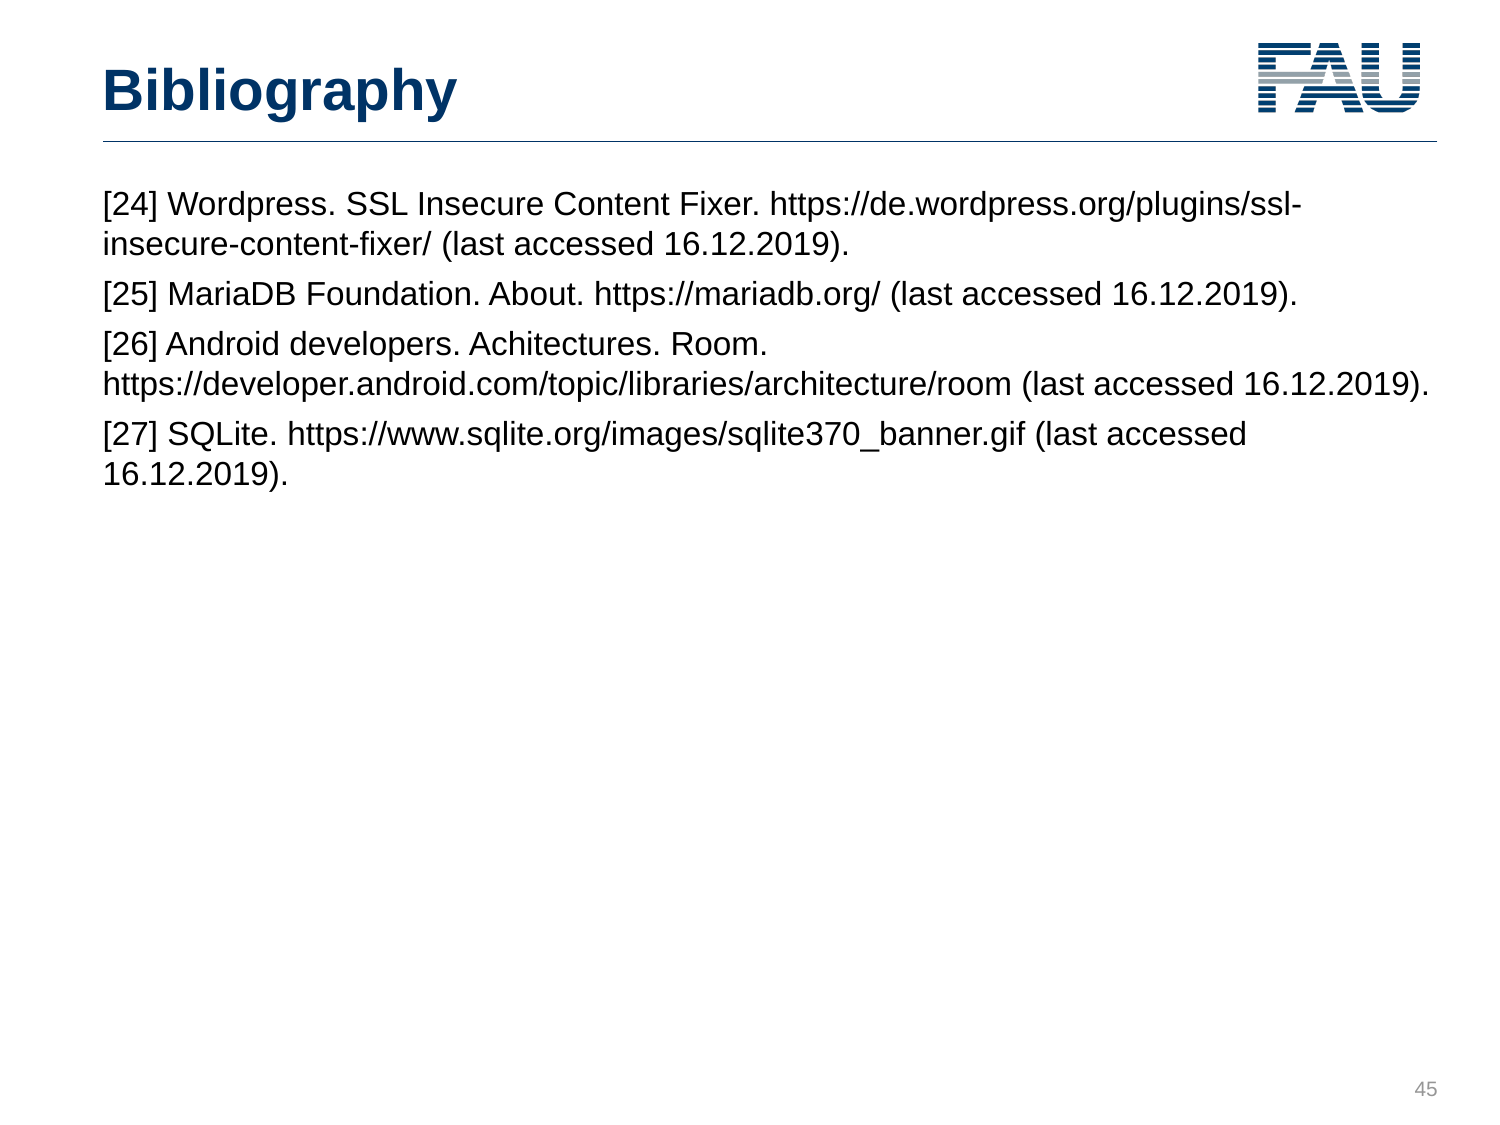

# Bibliography
[24] Wordpress. SSL Insecure Content Fixer. https://de.wordpress.org/plugins/ssl-insecure-content-fixer/ (last accessed 16.12.2019).
[25] MariaDB Foundation. About. https://mariadb.org/ (last accessed 16.12.2019).
[26] Android developers. Achitectures. Room. https://developer.android.com/topic/libraries/architecture/room (last accessed 16.12.2019).
[27] SQLite. https://www.sqlite.org/images/sqlite370_banner.gif (last accessed 16.12.2019).

45